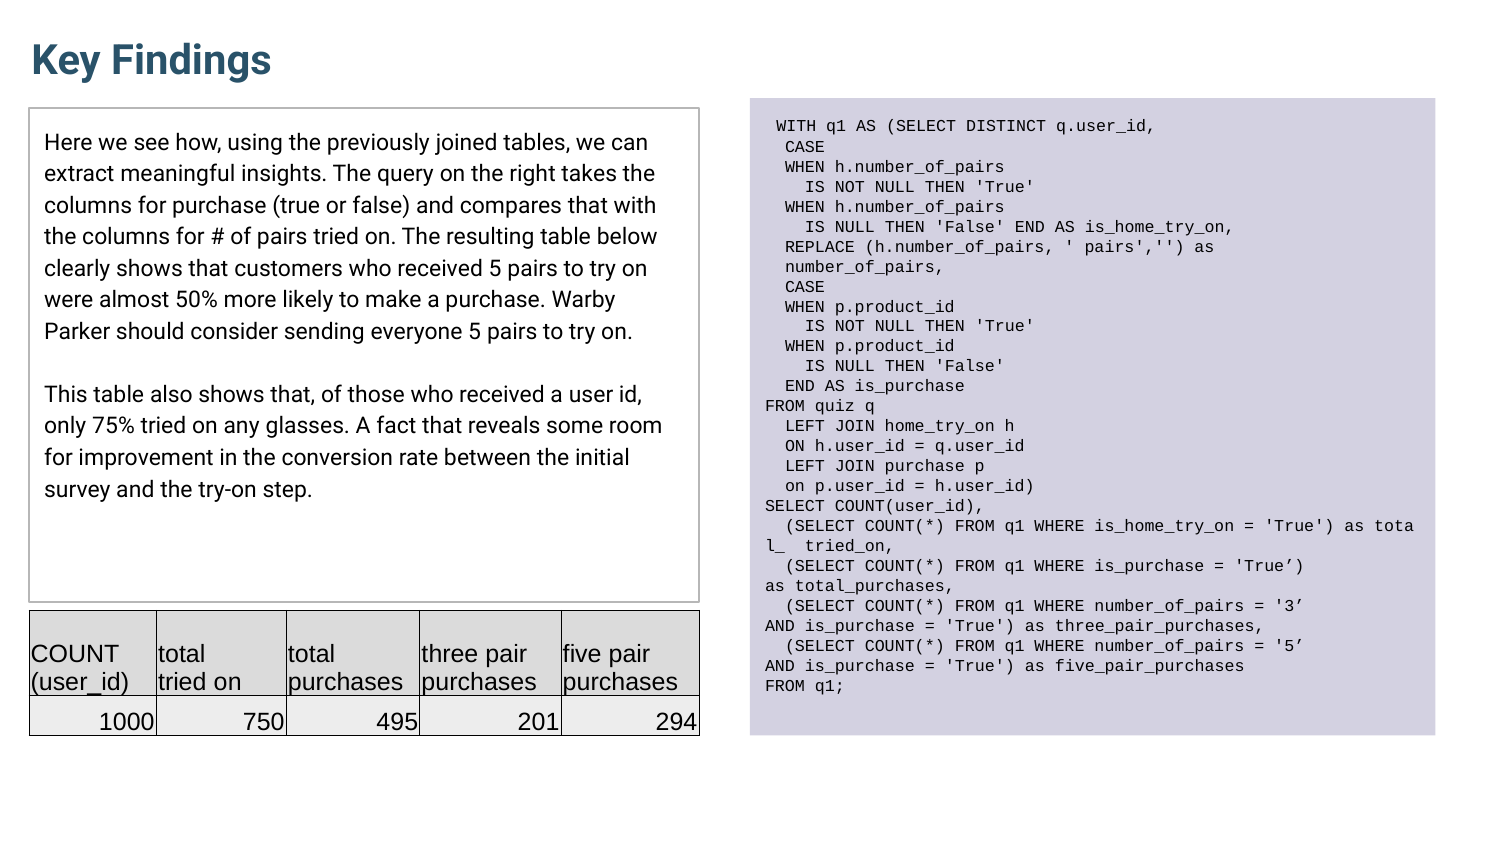

Key Findings
 WITH q1 AS (SELECT DISTINCT q.user_id,
  CASE
  WHEN h.number_of_pairs
    IS NOT NULL THEN 'True'
  WHEN h.number_of_pairs
    IS NULL THEN 'False' END AS is_home_try_on,
  REPLACE (h.number_of_pairs, ' pairs','') as
  number_of_pairs,
  CASE
  WHEN p.product_id
    IS NOT NULL THEN 'True'
  WHEN p.product_id
    IS NULL THEN 'False'
  END AS is_purchase
FROM quiz q
  LEFT JOIN home_try_on h
  ON h.user_id = q.user_id
  LEFT JOIN purchase p
  on p.user_id = h.user_id)
SELECT COUNT(user_id),
  (SELECT COUNT(*) FROM q1 WHERE is_home_try_on = 'True') as total_  tried_on,
  (SELECT COUNT(*) FROM q1 WHERE is_purchase = 'True’)
as total_purchases,
  (SELECT COUNT(*) FROM q1 WHERE number_of_pairs = '3’
AND is_purchase = 'True') as three_pair_purchases,
  (SELECT COUNT(*) FROM q1 WHERE number_of_pairs = '5’
AND is_purchase = 'True') as five_pair_purchases
FROM q1;

Here we see how, using the previously joined tables, we can extract meaningful insights. The query on the right takes the columns for purchase (true or false) and compares that with the columns for # of pairs tried on. The resulting table below clearly shows that customers who received 5 pairs to try on were almost 50% more likely to make a purchase. Warby Parker should consider sending everyone 5 pairs to try on.

This table also shows that, of those who received a user id, only 75% tried on any glasses. A fact that reveals some room for improvement in the conversion rate between the initial survey and the try-on step.
| COUNT (user\_id) | total tried on | total purchases | three pair purchases | five pair purchases |
| --- | --- | --- | --- | --- |
| 1000 | 750 | 495 | 201 | 294 |